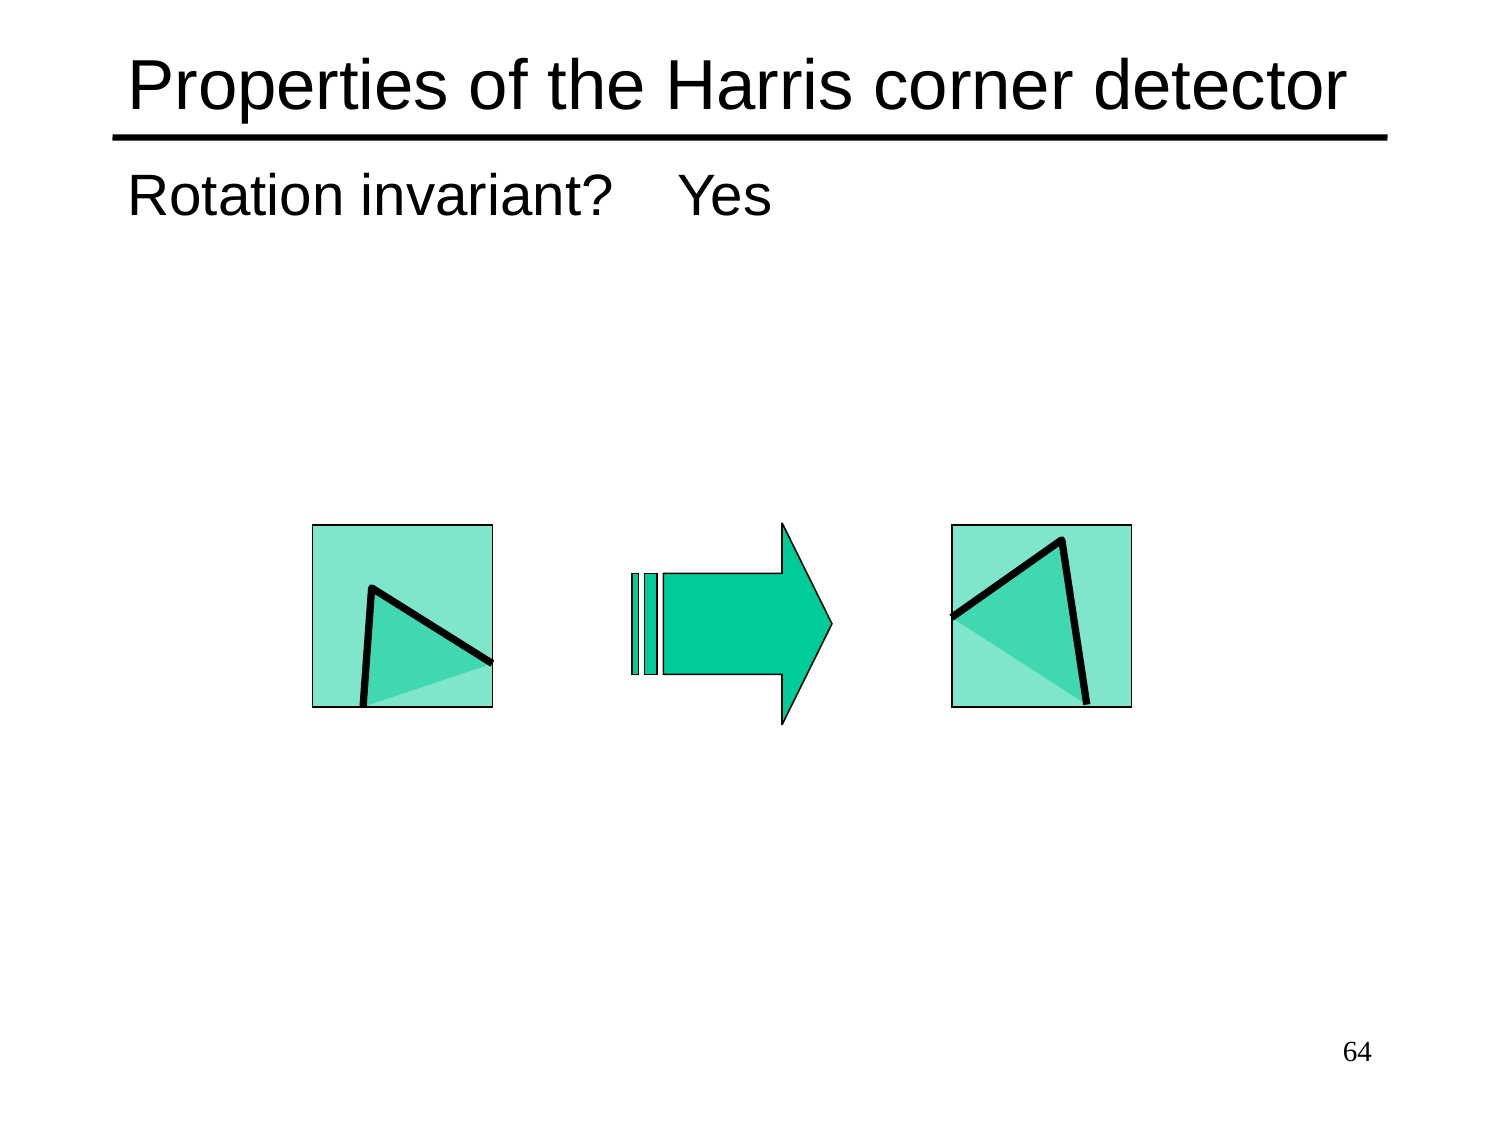

# Properties of the Harris corner detector
Rotation invariant?

Yes

64